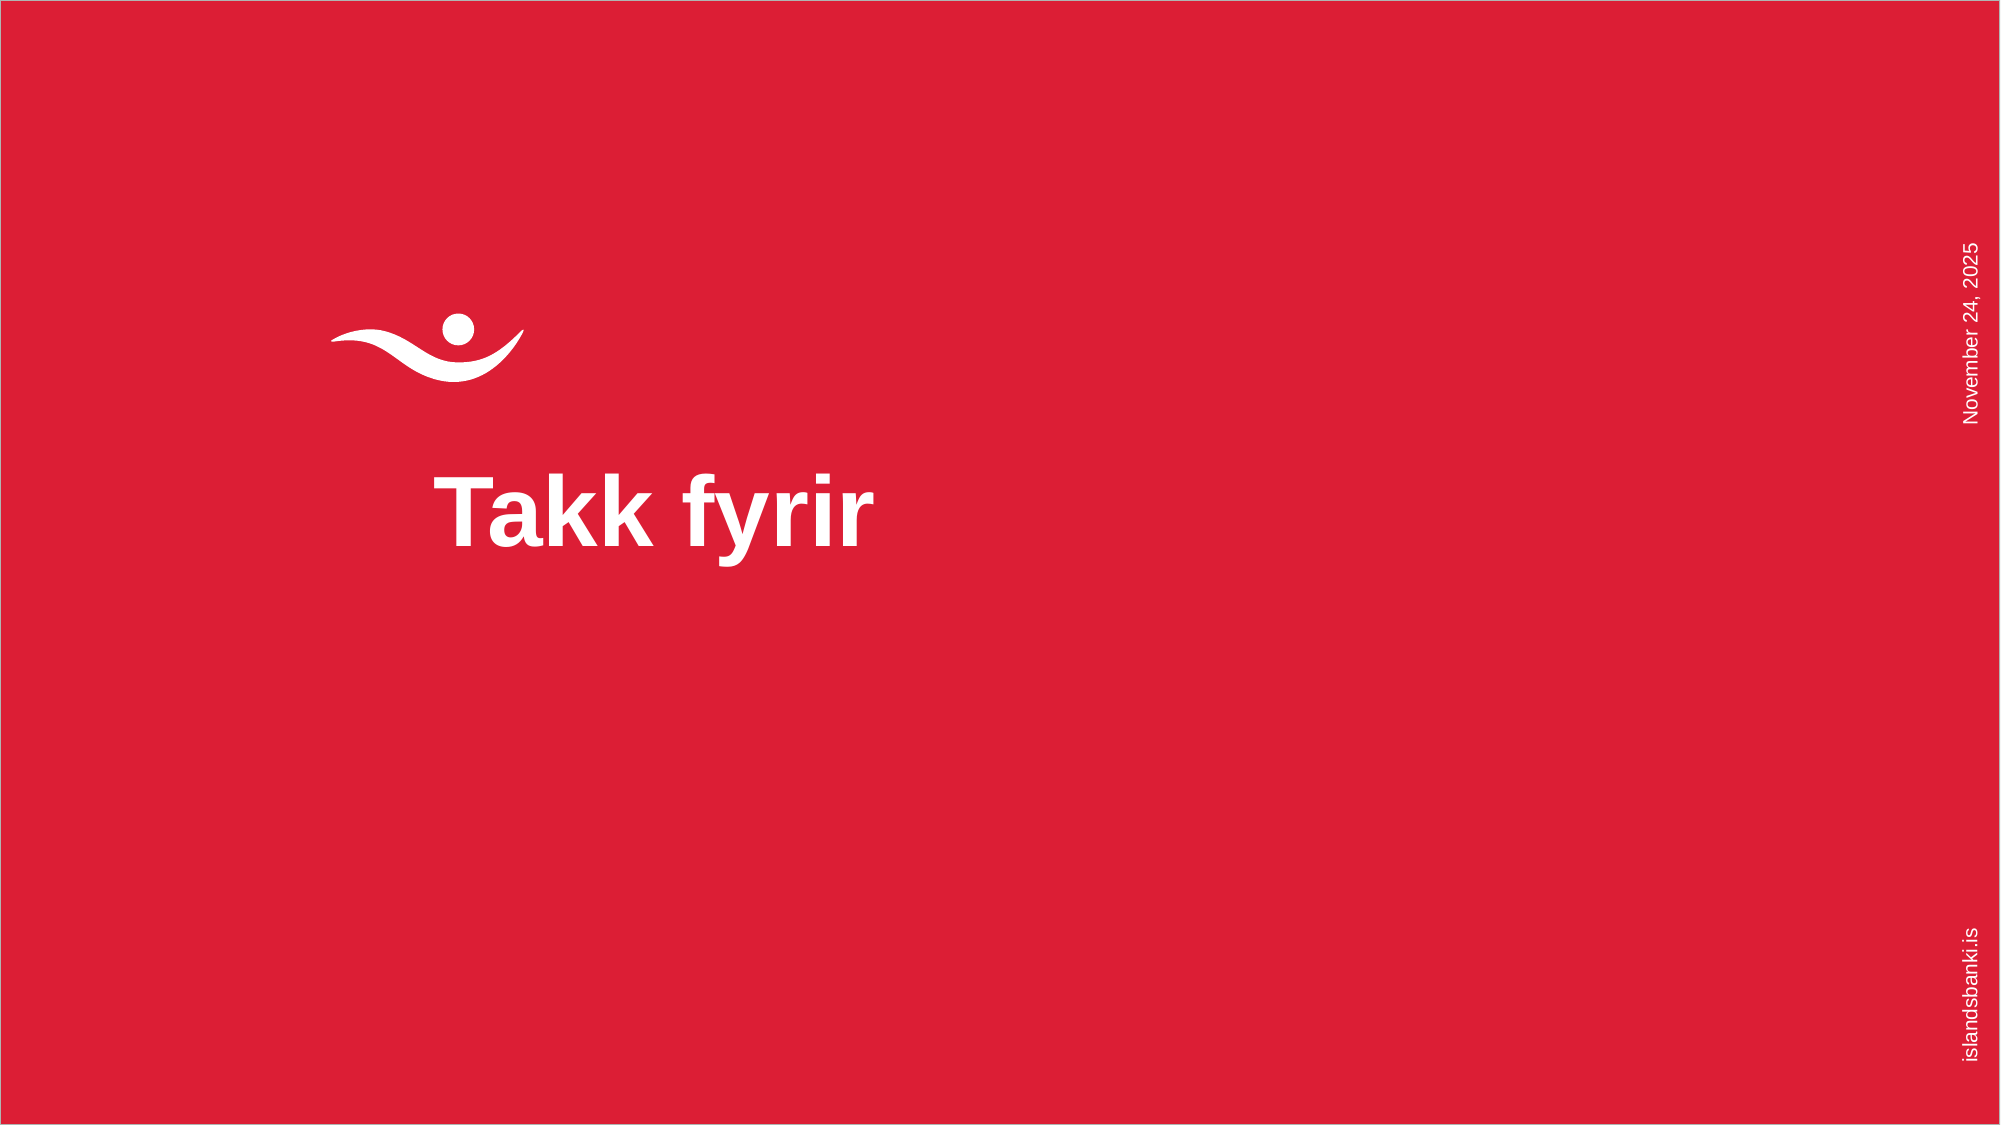

November 24, 2025
# Takk fyrir
21